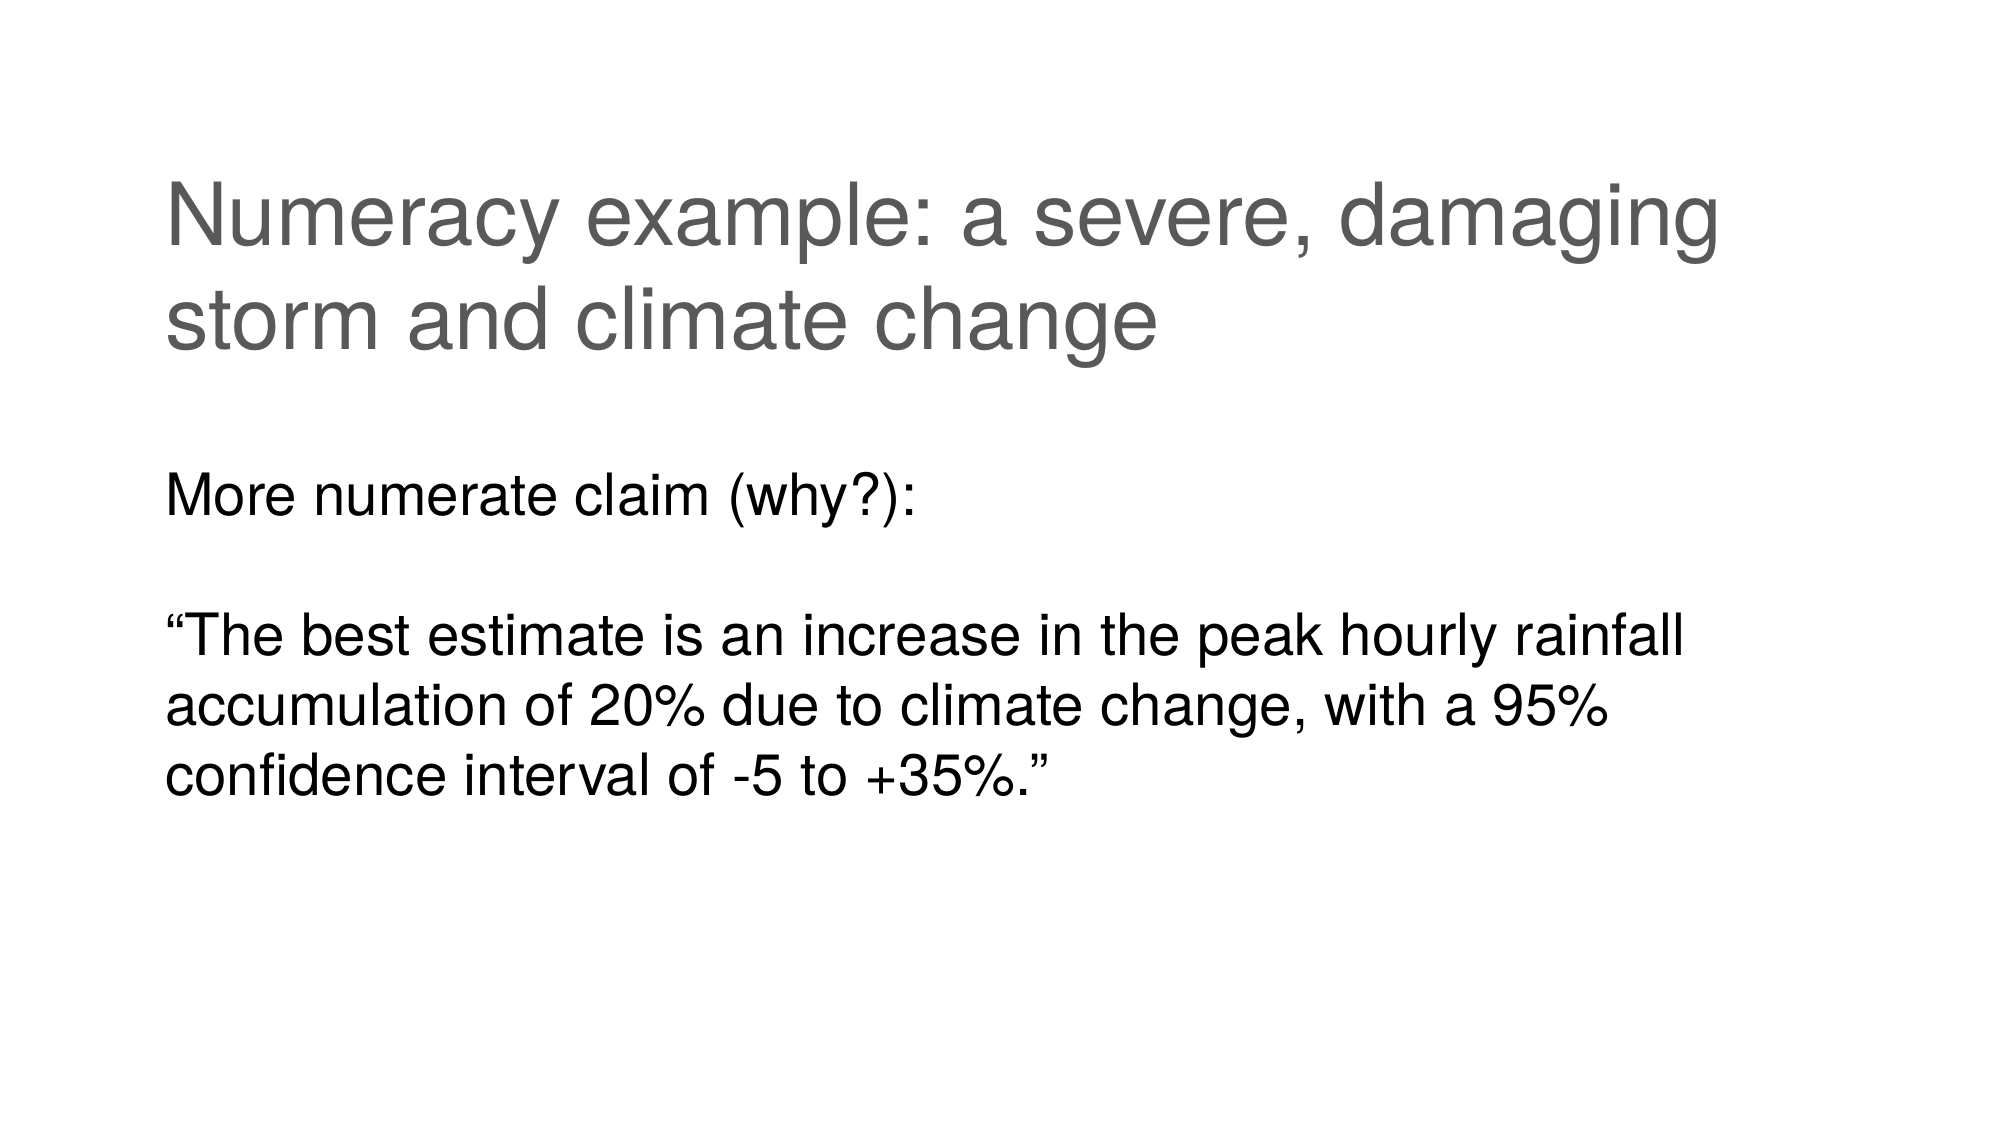

# Numeracy example: a severe, damaging storm and climate change
More numerate claim (why?):

“The best estimate is an increase in the peak hourly rainfall accumulation of 20% due to climate change, with a 95% confidence interval of -5 to +35%.”